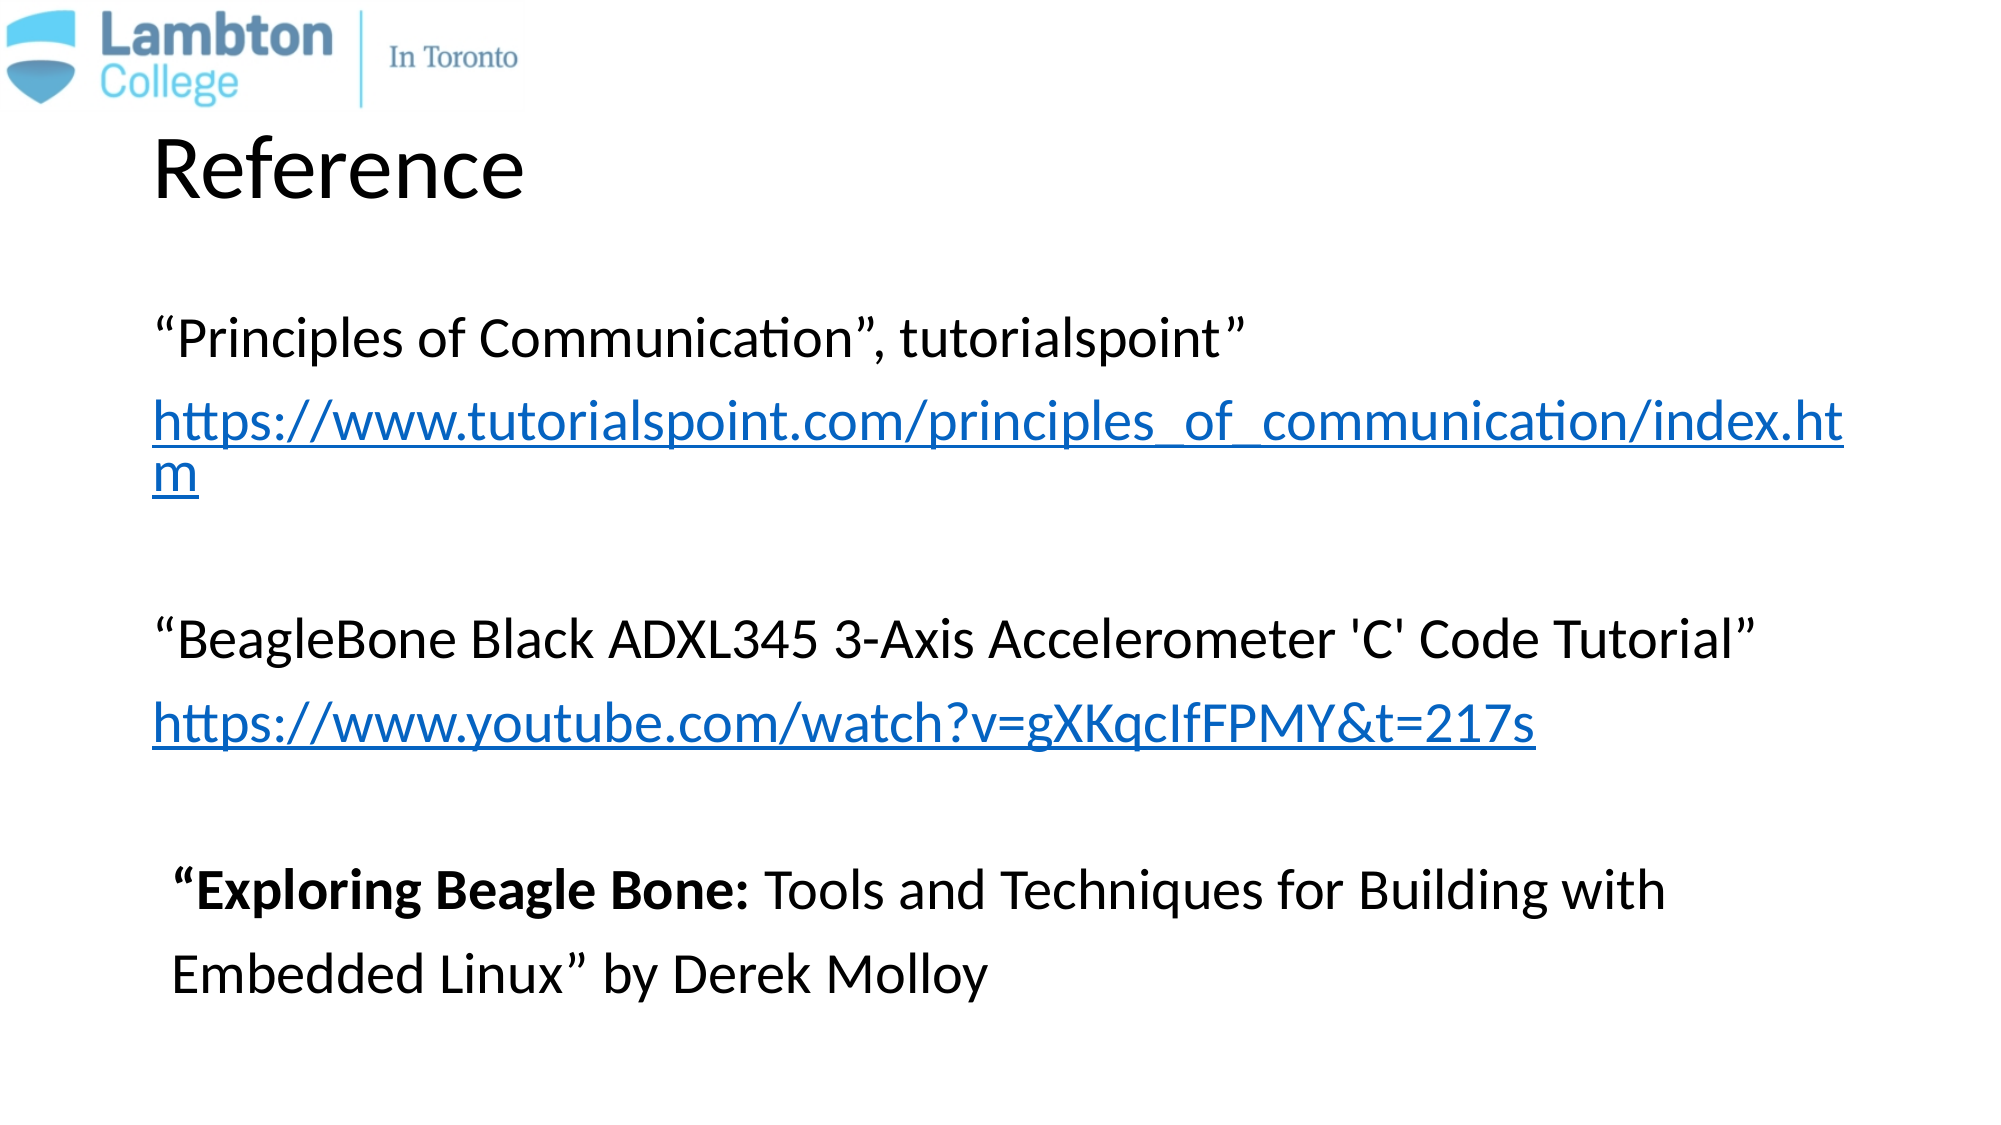

# Reference
“Principles of Communication”, tutorialspoint”
https://www.tutorialspoint.com/principles_of_communication/index.htm

“BeagleBone Black ADXL345 3-Axis Accelerometer 'C' Code Tutorial”
https://www.youtube.com/watch?v=gXKqcIfFPMY&t=217s

“Exploring Beagle Bone: Tools and Techniques for Building with
Embedded Linux” by Derek Molloy